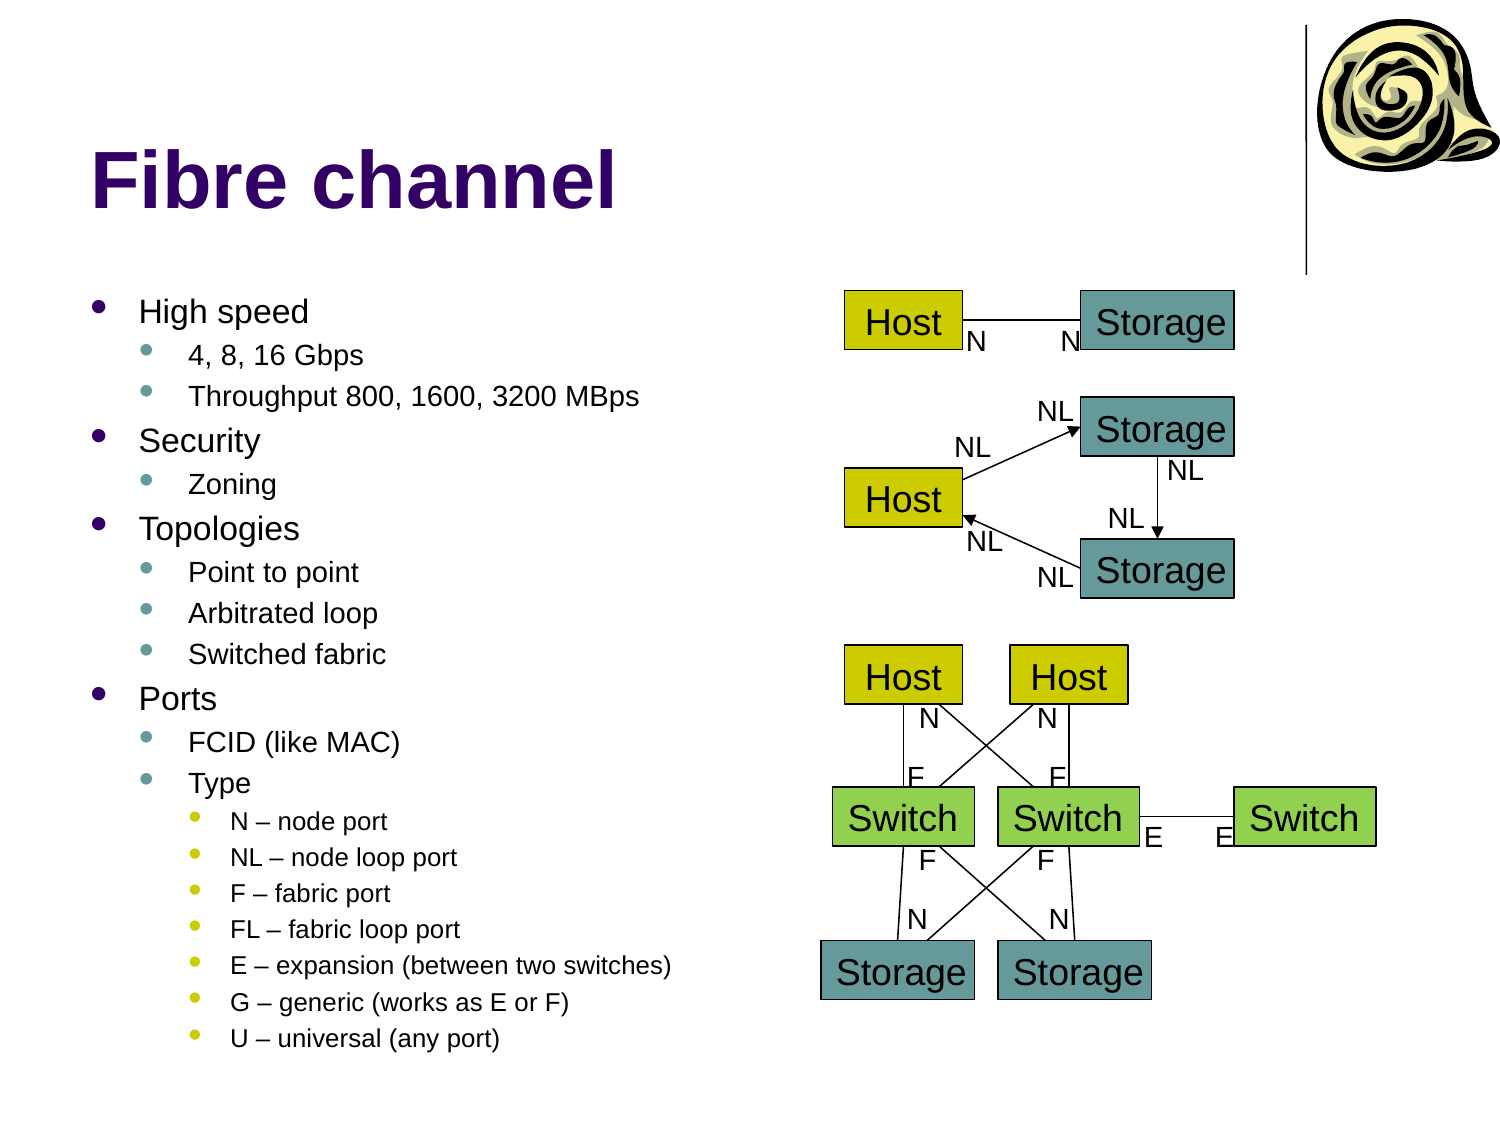

# Fibre channel
High speed
4, 8, 16 Gbps
Throughput 800, 1600, 3200 MBps
Security
Zoning
Topologies
Point to point
Arbitrated loop
Switched fabric
Ports
FCID (like MAC)
Type
N – node port
NL – node loop port
F – fabric port
FL – fabric loop port
E – expansion (between two switches)
G – generic (works as E or F)
U – universal (any port)
Host
Storage
N
N
NL
Storage
NL
NL
Host
NL
NL
Storage
NL
Host
Host
N
N
F
F
Switch
Switch
Switch
E
E
F
F
N
N
Storage
Storage